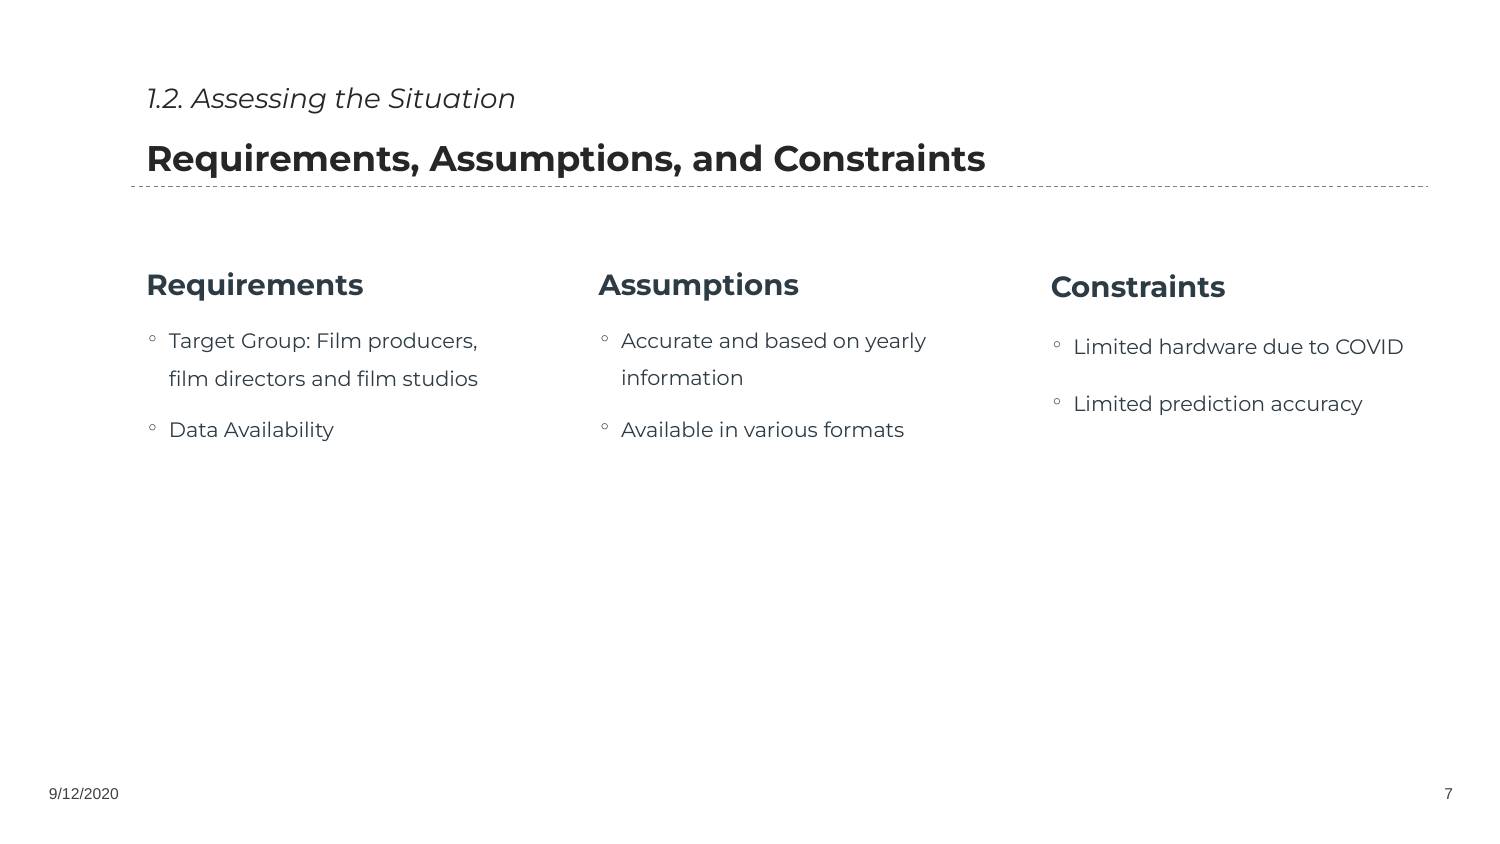

1.2. Assessing the Situation
Requirements, Assumptions, and Constraints
Requirements
Target Group: Film producers, film directors and film studios
Data Availability
Assumptions
Accurate and based on yearly information
Available in various formats
Constraints
Limited hardware due to COVID
Limited prediction accuracy
9/12/2020
7